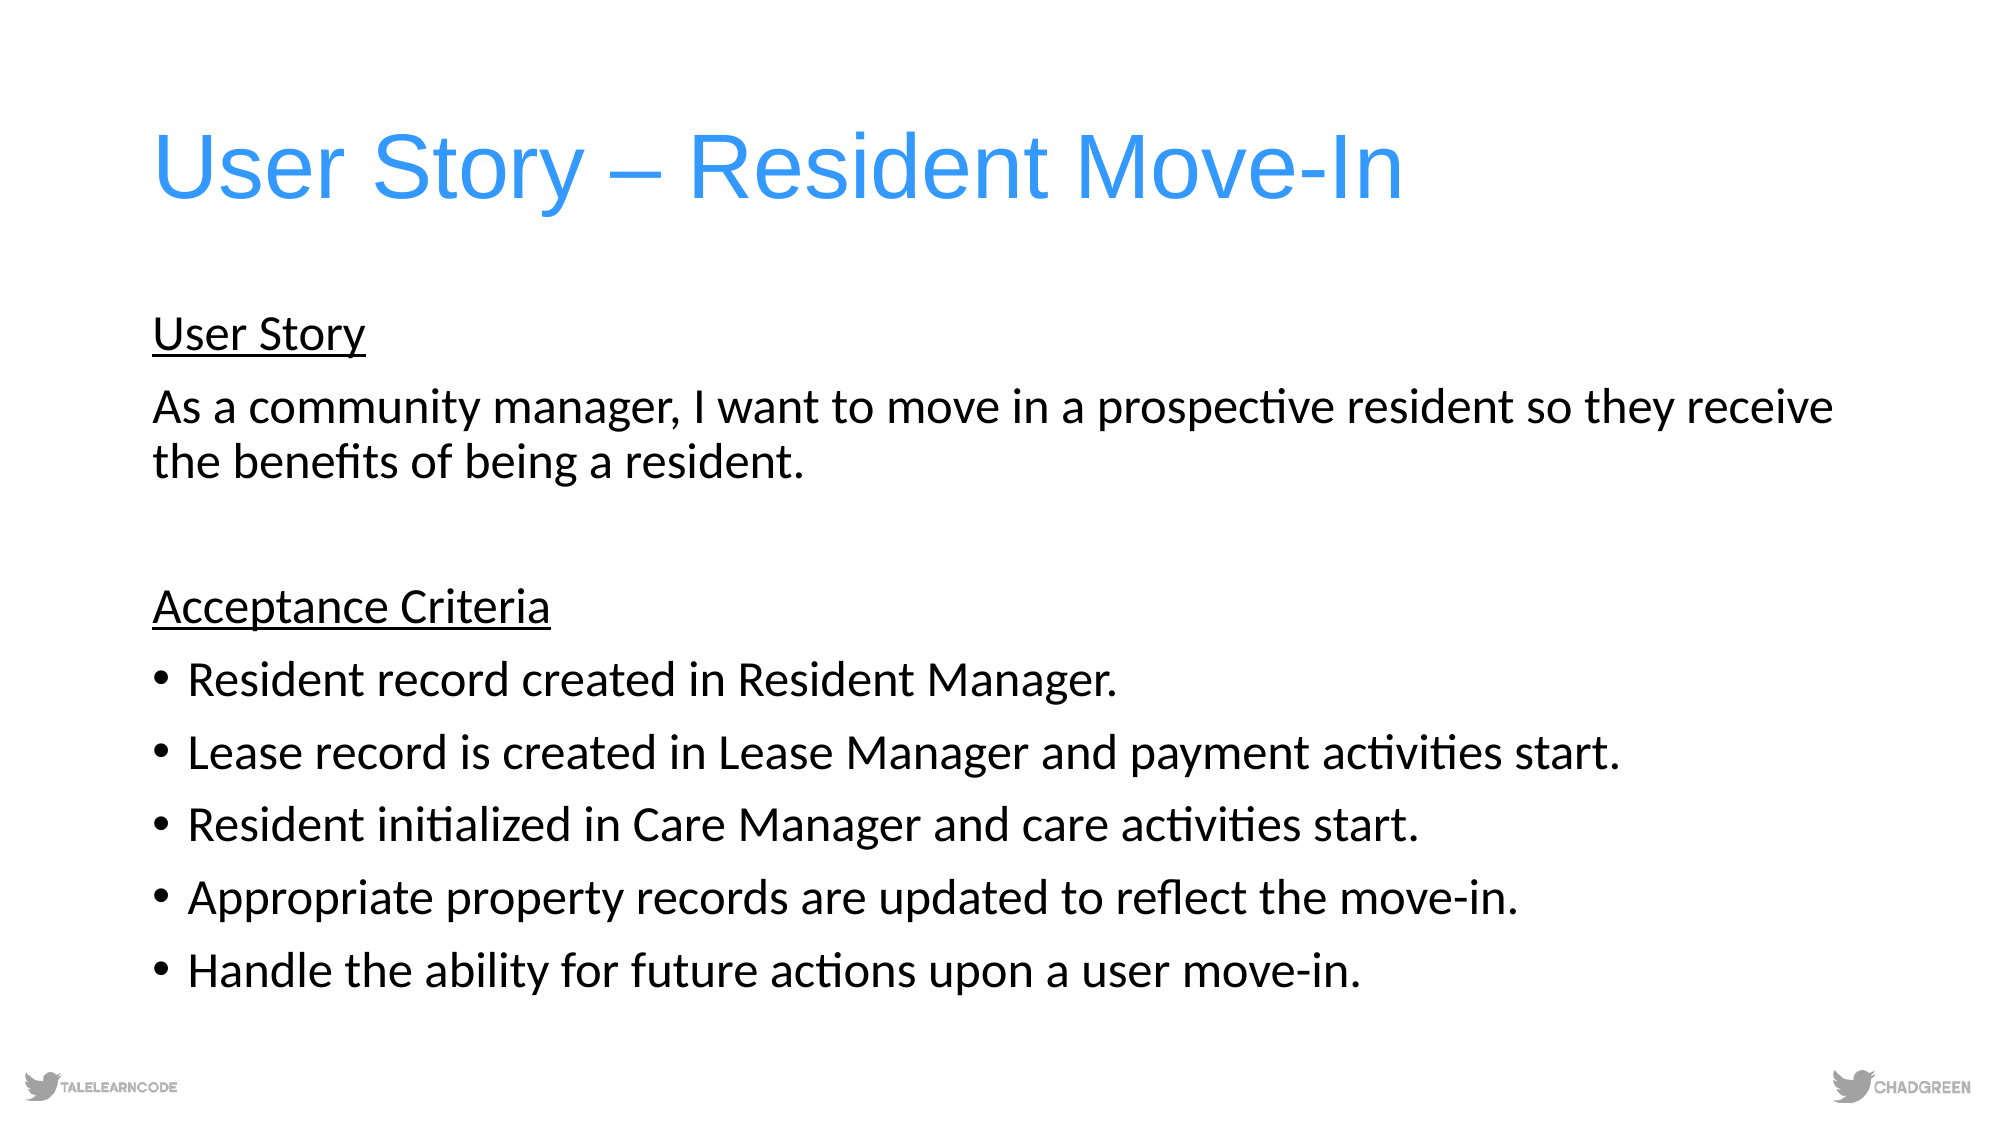

# User Story – Resident Move-In
User Story
As a community manager, I want to move in a prospective resident so they receive the benefits of being a resident.

Acceptance Criteria
Resident record created in Resident Manager.
Lease record is created in Lease Manager and payment activities start.
Resident initialized in Care Manager and care activities start.
Appropriate property records are updated to reflect the move-in.
Handle the ability for future actions upon a user move-in.